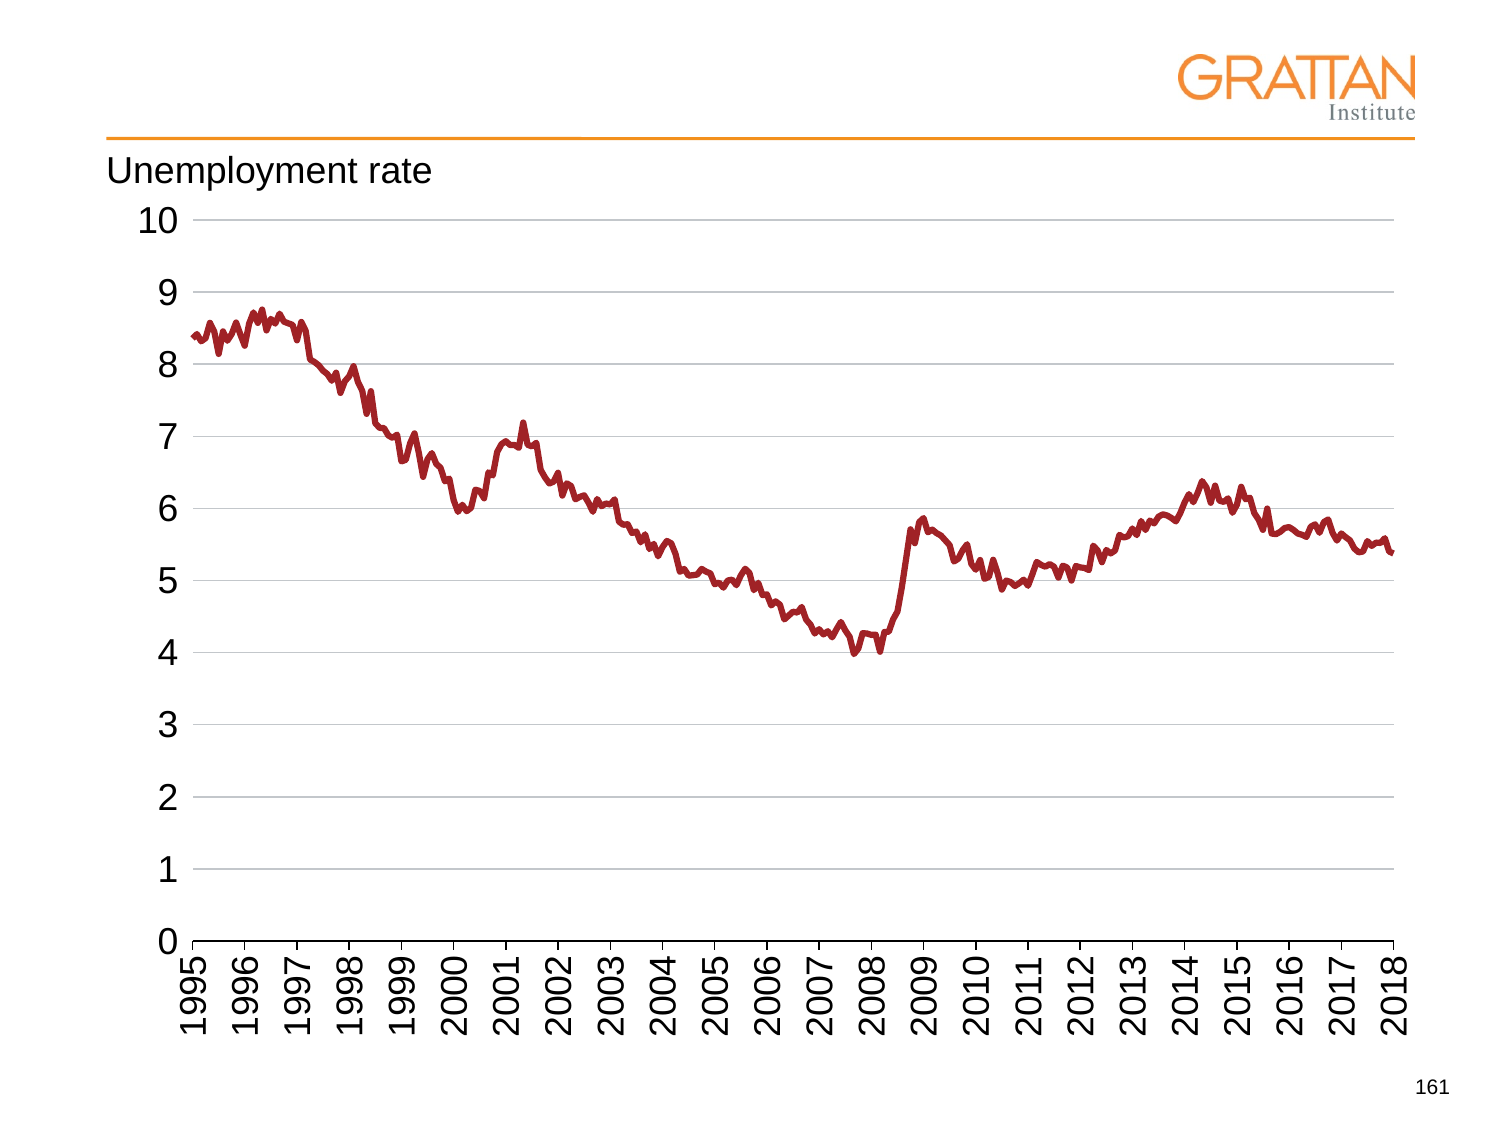

#
Unemployment rate

### Chart

| Category | Series 1 |
|---|---|
| 34851 | 8.3557939 |
| 34881 | 8.4171451 |
| 34912 | 8.3173785 |
| 34943 | 8.3597801 |
| 34973 | 8.5729013 |
| 35004 | 8.4496585 |
| 35034 | 8.1420147 |
| 35065 | 8.4543156 |
| 35096 | 8.3247152 |
| 35125 | 8.4189667 |
| 35156 | 8.5771848 |
| 35186 | 8.4122998 |
| 35217 | 8.2556746 |
| 35247 | 8.5618426 |
| 35278 | 8.7176818 |
| 35309 | 8.5731694 |
| 35339 | 8.7569771 |
| 35370 | 8.4679532 |
| 35400 | 8.6286545 |
| 35431 | 8.562449 |
| 35462 | 8.700508 |
| 35490 | 8.5903555 |
| 35521 | 8.5667344 |
| 35551 | 8.5455277 |
| 35582 | 8.3307654 |
| 35612 | 8.585596 |
| 35643 | 8.4624651 |
| 35674 | 8.0651446 |
| 35704 | 8.0306129 |
| 35735 | 7.9841673 |
| 35765 | 7.9085267 |
| 35796 | 7.862231 |
| 35827 | 7.7705052 |
| 35855 | 7.8816028 |
| 35886 | 7.6021008 |
| 35916 | 7.763107 |
| 35947 | 7.8316829 |
| 35977 | 7.971848 |
| 36008 | 7.753152 |
| 36039 | 7.63133 |
| 36069 | 7.3111182 |
| 36100 | 7.6256628 |
| 36130 | 7.1817516 |
| 36161 | 7.1170741 |
| 36192 | 7.1132797 |
| 36220 | 7.0110974 |
| 36251 | 6.9779166 |
| 36281 | 7.0235967 |
| 36312 | 6.6527112 |
| 36342 | 6.6731986 |
| 36373 | 6.9041661 |
| 36404 | 7.0395672 |
| 36434 | 6.7739025 |
| 36465 | 6.4375848 |
| 36495 | 6.6827835 |
| 36526 | 6.7667983 |
| 36557 | 6.6175229 |
| 36586 | 6.5636253 |
| 36617 | 6.375206 |
| 36647 | 6.4131864 |
| 36678 | 6.1143768 |
| 36708 | 5.9523902 |
| 36739 | 6.0498663 |
| 36770 | 5.9616763 |
| 36800 | 6.0072954 |
| 36831 | 6.2592498 |
| 36861 | 6.2423391 |
| 36892 | 6.1401059 |
| 36923 | 6.5000948 |
| 36951 | 6.4572557 |
| 36982 | 6.7814697 |
| 37012 | 6.8917611 |
| 37043 | 6.9319819 |
| 37073 | 6.8780638 |
| 37104 | 6.8793008 |
| 37135 | 6.839555 |
| 37165 | 7.1906302 |
| 37196 | 6.8823763 |
| 37226 | 6.8596989 |
| 37257 | 6.9102207 |
| 37288 | 6.5345796 |
| 37316 | 6.4291085 |
| 37347 | 6.3453932 |
| 37377 | 6.3715017 |
| 37408 | 6.4948407 |
| 37438 | 6.1780077 |
| 37469 | 6.3475267 |
| 37500 | 6.3100601 |
| 37530 | 6.1259068 |
| 37561 | 6.1597217 |
| 37591 | 6.1807317 |
| 37622 | 6.0789217 |
| 37653 | 5.9531243 |
| 37681 | 6.1299232 |
| 37712 | 6.0304916 |
| 37742 | 6.0677486 |
| 37773 | 6.0538071 |
| 37803 | 6.1262606 |
| 37834 | 5.816509 |
| 37865 | 5.7734064 |
| 37895 | 5.7807702 |
| 37926 | 5.6588292 |
| 37956 | 5.6799985 |
| 37987 | 5.5293784 |
| 38018 | 5.6412424 |
| 38047 | 5.4363593 |
| 38078 | 5.5087451 |
| 38108 | 5.3352386 |
| 38139 | 5.4623623 |
| 38169 | 5.548812 |
| 38200 | 5.5160726 |
| 38231 | 5.3686254 |
| 38261 | 5.120212 |
| 38292 | 5.1603805 |
| 38322 | 5.0674218 |
| 38353 | 5.0734901 |
| 38384 | 5.0828535 |
| 38412 | 5.1617188 |
| 38443 | 5.1240275 |
| 38473 | 5.0980553 |
| 38504 | 4.9490404 |
| 38534 | 4.9702945 |
| 38565 | 4.9006472 |
| 38596 | 5.0001987 |
| 38626 | 5.0126307 |
| 38657 | 4.9352065 |
| 38687 | 5.0692534 |
| 38718 | 5.1631718 |
| 38749 | 5.1026008 |
| 38777 | 4.8660293 |
| 38808 | 4.9682311 |
| 38838 | 4.7969249 |
| 38869 | 4.8071792 |
| 38899 | 4.6548023 |
| 38930 | 4.7111599 |
| 38961 | 4.6638278 |
| 38991 | 4.4605232 |
| 39022 | 4.5139233 |
| 39052 | 4.5679189 |
| 39083 | 4.5551538 |
| 39114 | 4.6336984 |
| 39142 | 4.458559 |
| 39173 | 4.3884118 |
| 39203 | 4.2634322 |
| 39234 | 4.324262 |
| 39264 | 4.2512632 |
| 39295 | 4.2966245 |
| 39326 | 4.2108386 |
| 39356 | 4.3245597 |
| 39387 | 4.4254373 |
| 39417 | 4.3088537 |
| 39448 | 4.2185447 |
| 39479 | 3.9791873 |
| 39508 | 4.0561187 |
| 39539 | 4.268305 |
| 39569 | 4.2649009 |
| 39600 | 4.2448362 |
| 39630 | 4.2482302 |
| 39661 | 4.0115517 |
| 39692 | 4.2862469 |
| 39722 | 4.2888866 |
| 39753 | 4.4613816 |
| 39783 | 4.5700813 |
| 39814 | 4.9064366 |
| 39845 | 5.3041112 |
| 39873 | 5.710155 |
| 39904 | 5.5174028 |
| 39934 | 5.8102468 |
| 39965 | 5.8652237 |
| 39995 | 5.6690619 |
| 40026 | 5.7057081 |
| 40057 | 5.6570006 |
| 40087 | 5.622938 |
| 40118 | 5.5558961 |
| 40148 | 5.4898223 |
| 40179 | 5.2634852 |
| 40210 | 5.3031389 |
| 40238 | 5.4214397 |
| 40269 | 5.5026759 |
| 40299 | 5.2280179 |
| 40330 | 5.1502418 |
| 40360 | 5.2838138 |
| 40391 | 5.0227832 |
| 40422 | 5.0495897 |
| 40452 | 5.2871026 |
| 40483 | 5.1058966 |
| 40513 | 4.874293 |
| 40544 | 4.9994025 |
| 40575 | 4.9798813 |
| 40603 | 4.9238362 |
| 40634 | 4.9633854 |
| 40664 | 5.0118046 |
| 40695 | 4.9274121 |
| 40725 | 5.085009 |
| 40756 | 5.2580843 |
| 40787 | 5.2169204 |
| 40817 | 5.1920228 |
| 40848 | 5.2276953 |
| 40878 | 5.1910959 |
| 40909 | 5.0399191 |
| 40940 | 5.2066154 |
| 40969 | 5.1795292 |
| 41000 | 4.9994411 |
| 41030 | 5.2014258 |
| 41061 | 5.1817553 |
| 41091 | 5.1748324 |
| 41122 | 5.1448373 |
| 41153 | 5.4834645 |
| 41183 | 5.4179325 |
| 41214 | 5.253662 |
| 41244 | 5.4237927 |
| 41275 | 5.3757346 |
| 41306 | 5.4161401 |
| 41334 | 5.6332869 |
| 41365 | 5.5960052 |
| 41395 | 5.6147426 |
| 41426 | 5.7216129 |
| 41456 | 5.6290181 |
| 41487 | 5.8252194 |
| 41518 | 5.7002039 |
| 41548 | 5.8311974 |
| 41579 | 5.7922679 |
| 41609 | 5.8853 |
| 41640 | 5.9182483 |
| 41671 | 5.9004598 |
| 41699 | 5.8664518 |
| 41730 | 5.8201359 |
| 41760 | 5.9348928 |
| 41791 | 6.0830518 |
| 41821 | 6.197701 |
| 41852 | 6.0860346 |
| 41883 | 6.216315 |
| 41913 | 6.3792482 |
| 41944 | 6.2907425 |
| 41974 | 6.0788441 |
| 42005 | 6.315894 |
| 42036 | 6.1077977 |
| 42064 | 6.0900767 |
| 42095 | 6.1399767 |
| 42125 | 5.9392688 |
| 42156 | 6.049449 |
| 42186 | 6.2998385 |
| 42217 | 6.1270086 |
| 42248 | 6.148492 |
| 42278 | 5.9352187 |
| 42309 | 5.8440244 |
| 42339 | 5.7028426 |
| 42370 | 5.9978598 |
| 42401 | 5.6519212 |
| 42430 | 5.6432224 |
| 42461 | 5.6768185 |
| 42491 | 5.7290935 |
| 42522 | 5.7412099 |
| 42552 | 5.7024246 |
| 42583 | 5.6511284 |
| 42614 | 5.6339222 |
| 42644 | 5.6041027 |
| 42675 | 5.7466916 |
| 42705 | 5.7784613 |
| 42736 | 5.6619026 |
| 42767 | 5.8103842 |
| 42795 | 5.846836 |
| 42826 | 5.6603724 |
| 42856 | 5.5536155 |
| 42887 | 5.6523272 |
| 42917 | 5.6008713 |
| 42948 | 5.5578634 |
| 42979 | 5.4436285 |
| 43009 | 5.3909059 |
| 43040 | 5.4021478 |
| 43070 | 5.5469415 |
| 43101 | 5.4797493 |
| 43132 | 5.5259377 |
| 43160 | 5.52109 |
| 43191 | 5.5873902 |
| 43221 | 5.4025006 |
| 43252 | 5.3741776 |